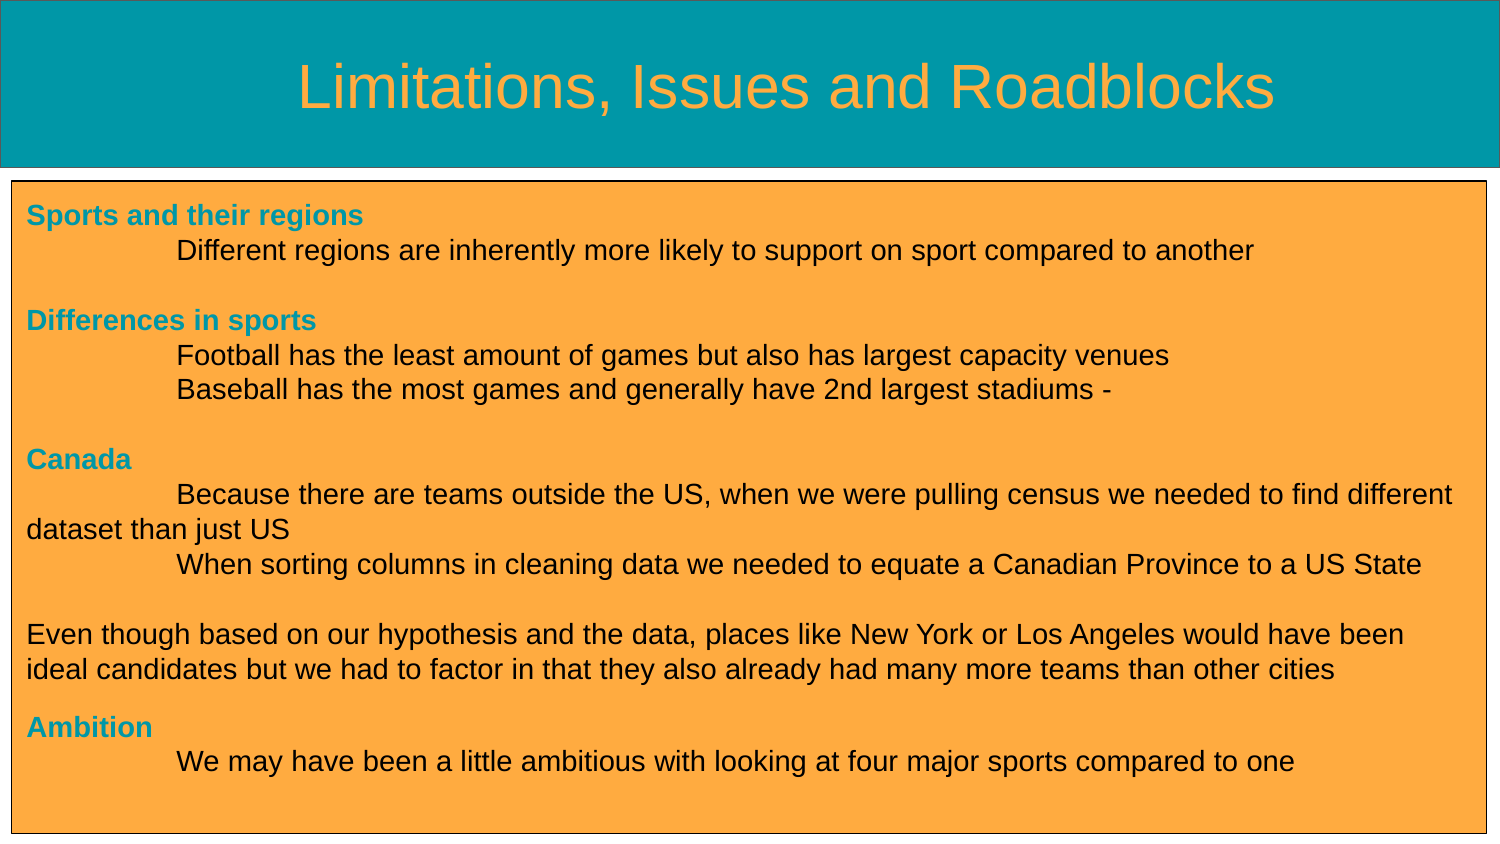

Limitations, Issues and Roadblocks
Sports and their regions
	Different regions are inherently more likely to support on sport compared to another

Differences in sports
	Football has the least amount of games but also has largest capacity venues
	Baseball has the most games and generally have 2nd largest stadiums -

Canada
	Because there are teams outside the US, when we were pulling census we needed to find different dataset than just US
	When sorting columns in cleaning data we needed to equate a Canadian Province to a US State

Even though based on our hypothesis and the data, places like New York or Los Angeles would have been ideal candidates but we had to factor in that they also already had many more teams than other cities

Ambition
	We may have been a little ambitious with looking at four major sports compared to one